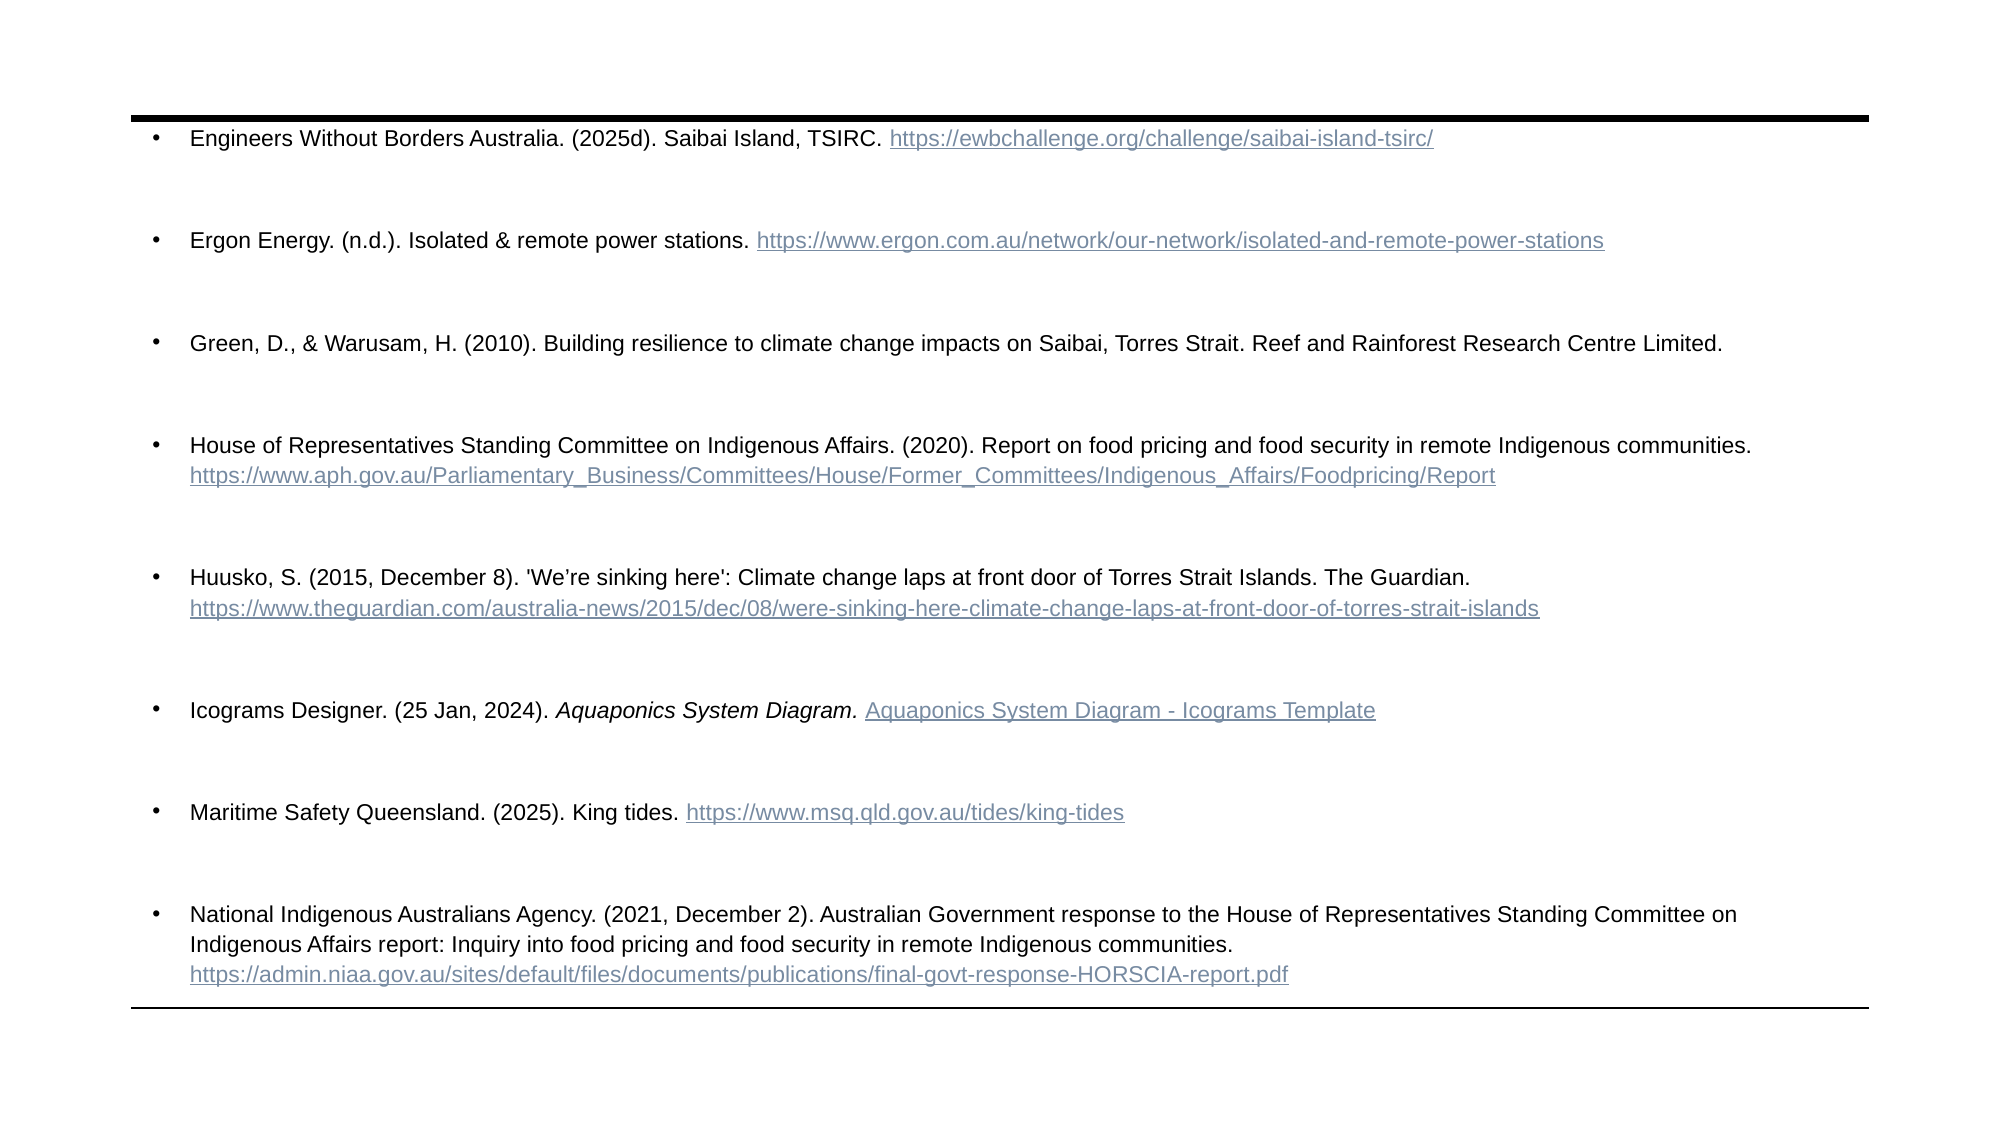

Engineers Without Borders Australia. (2025d). Saibai Island, TSIRC. https://ewbchallenge.org/challenge/saibai-island-tsirc/

Ergon Energy. (n.d.). Isolated & remote power stations. https://www.ergon.com.au/network/our-network/isolated-and-remote-power-stations

Green, D., & Warusam, H. (2010). Building resilience to climate change impacts on Saibai, Torres Strait. Reef and Rainforest Research Centre Limited.

House of Representatives Standing Committee on Indigenous Affairs. (2020). Report on food pricing and food security in remote Indigenous communities. https://www.aph.gov.au/Parliamentary_Business/Committees/House/Former_Committees/Indigenous_Affairs/Foodpricing/Report

Huusko, S. (2015, December 8). 'We’re sinking here': Climate change laps at front door of Torres Strait Islands. The Guardian. https://www.theguardian.com/australia-news/2015/dec/08/were-sinking-here-climate-change-laps-at-front-door-of-torres-strait-islands

Icograms Designer. (25 Jan, 2024). Aquaponics System Diagram. Aquaponics System Diagram - Icograms Template

Maritime Safety Queensland. (2025). King tides. https://www.msq.qld.gov.au/tides/king-tides

National Indigenous Australians Agency. (2021, December 2). Australian Government response to the House of Representatives Standing Committee on Indigenous Affairs report: Inquiry into food pricing and food security in remote Indigenous communities. https://admin.niaa.gov.au/sites/default/files/documents/publications/final-govt-response-HORSCIA-report.pdf